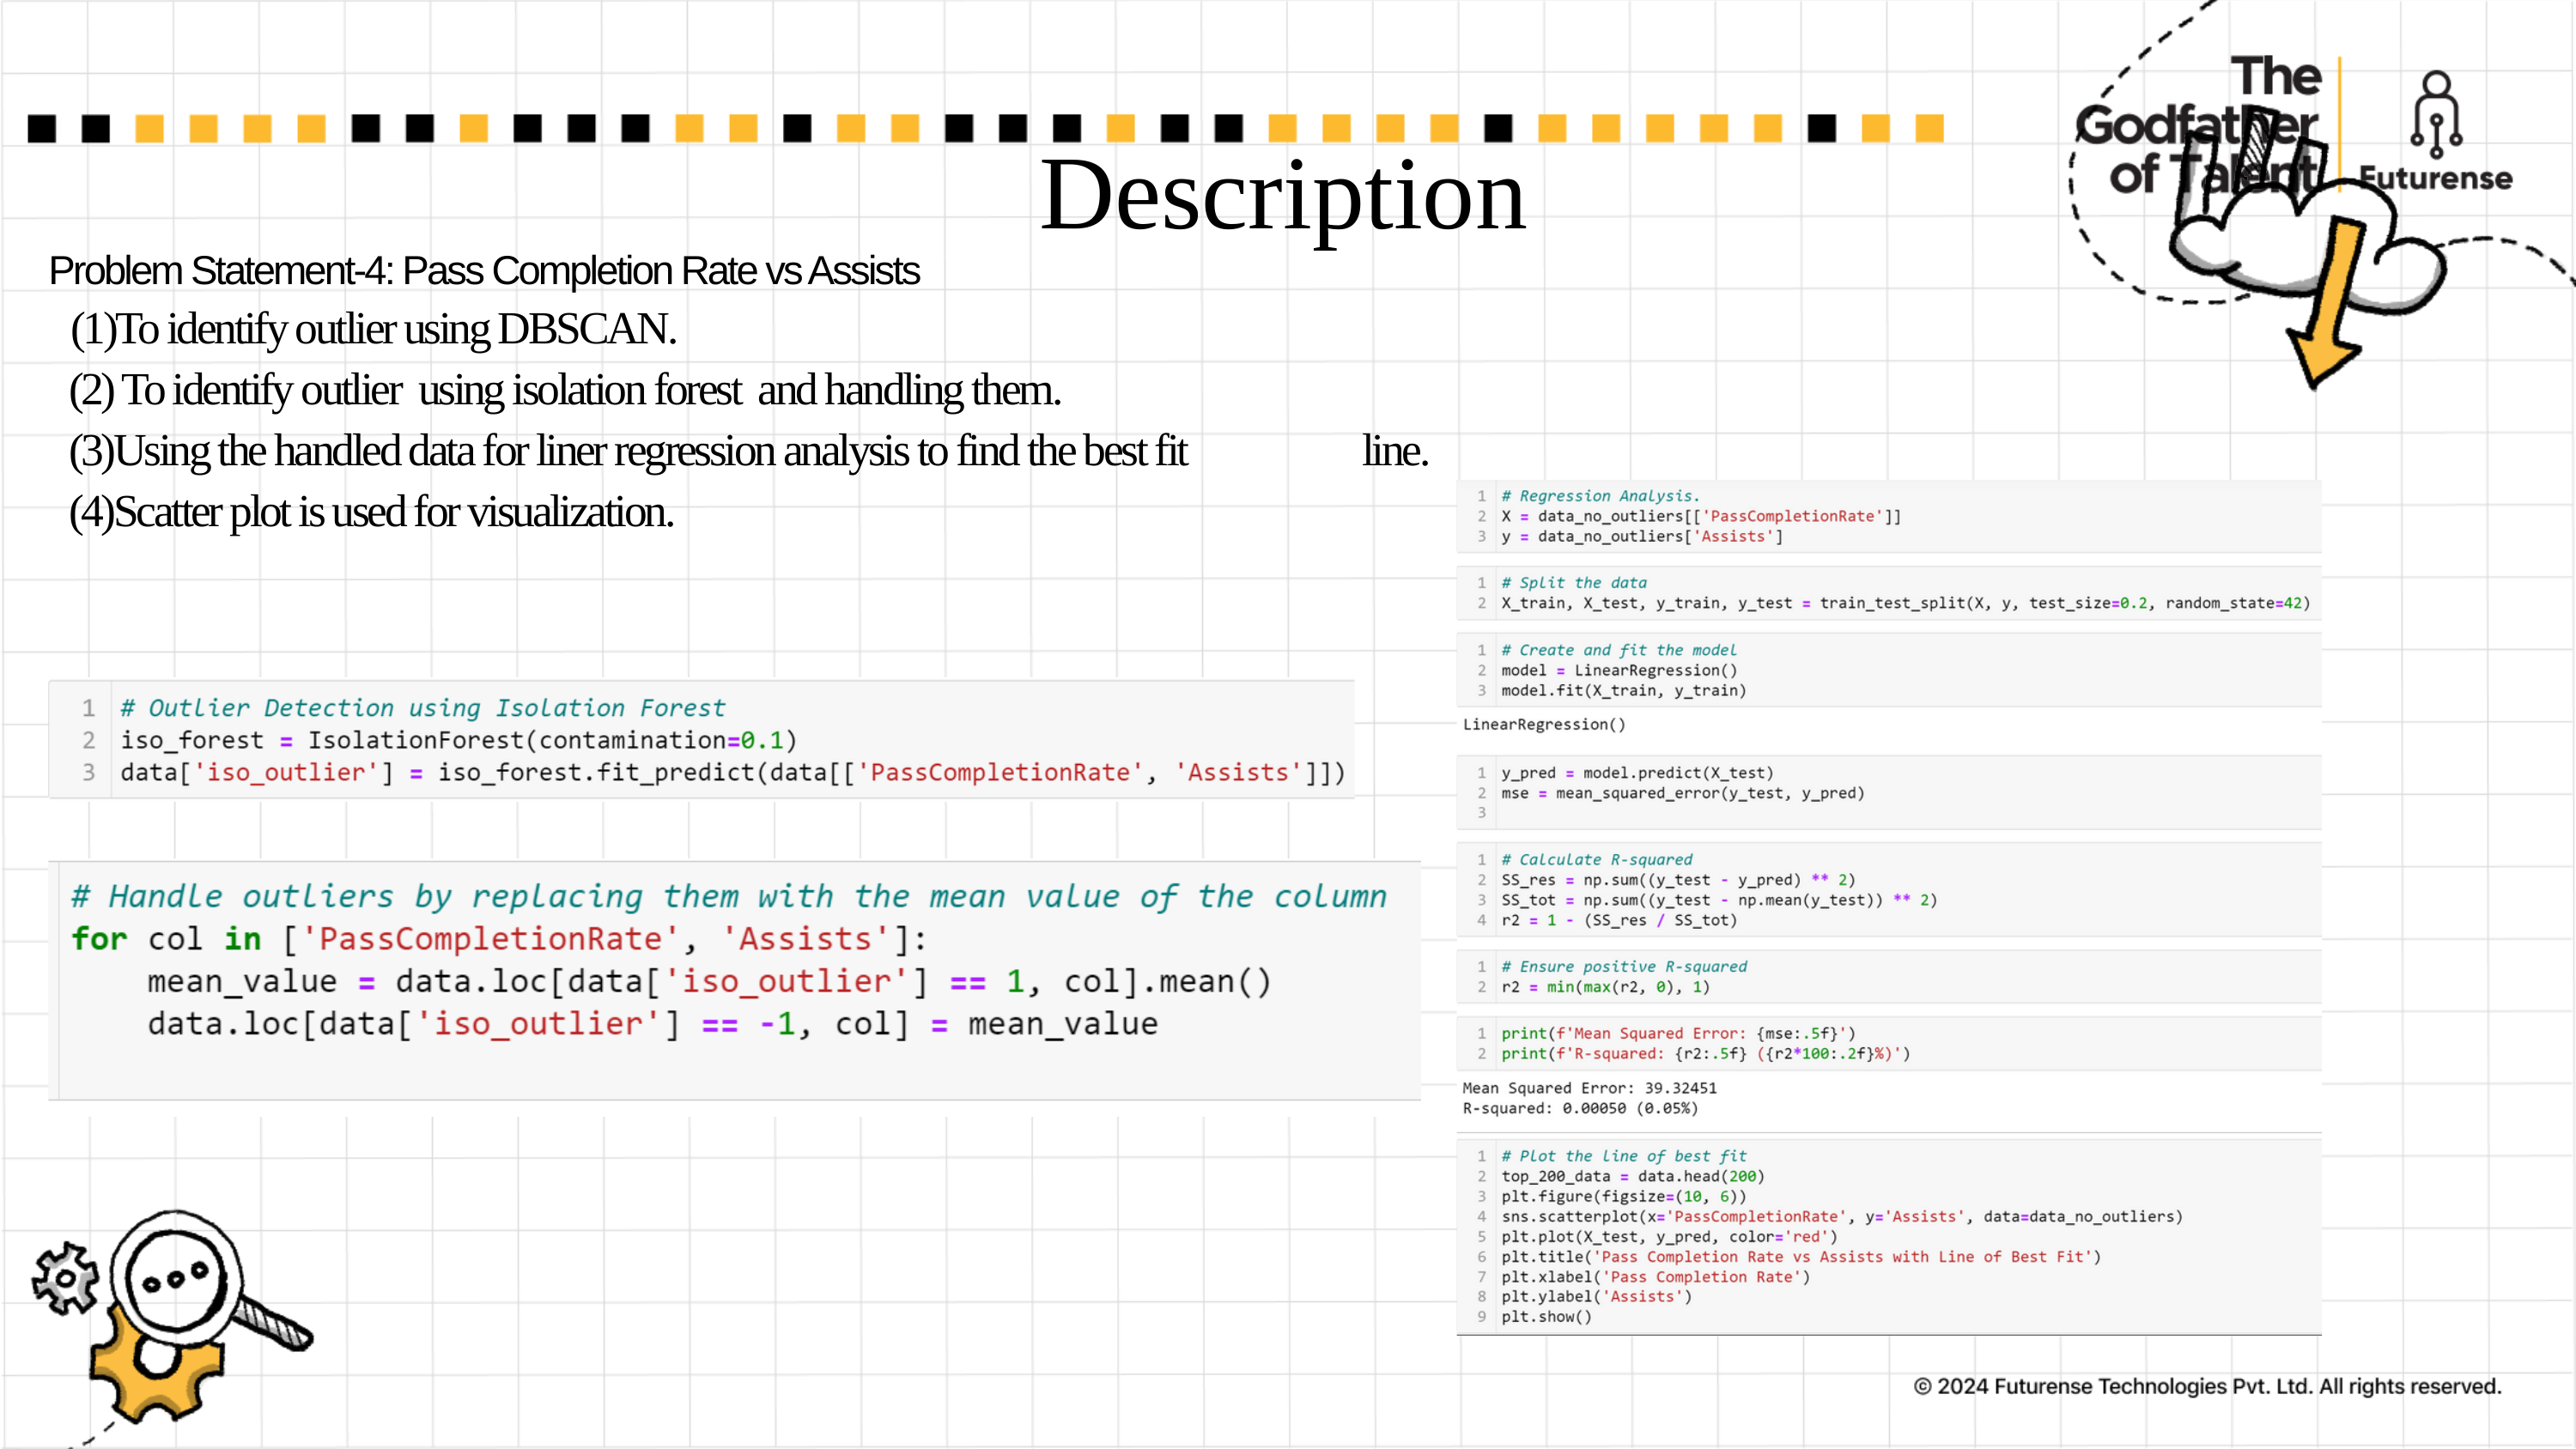

Description
Problem Statement-4: Pass Completion Rate vs Assists
  (1)To identify outlier using DBSCAN.
  (2) To identify outlier  using isolation forest  and handling them.
  (3)Using the handled data for liner regression analysis to find the best fit                    line.
  (4)Scatter plot is used for visualization.